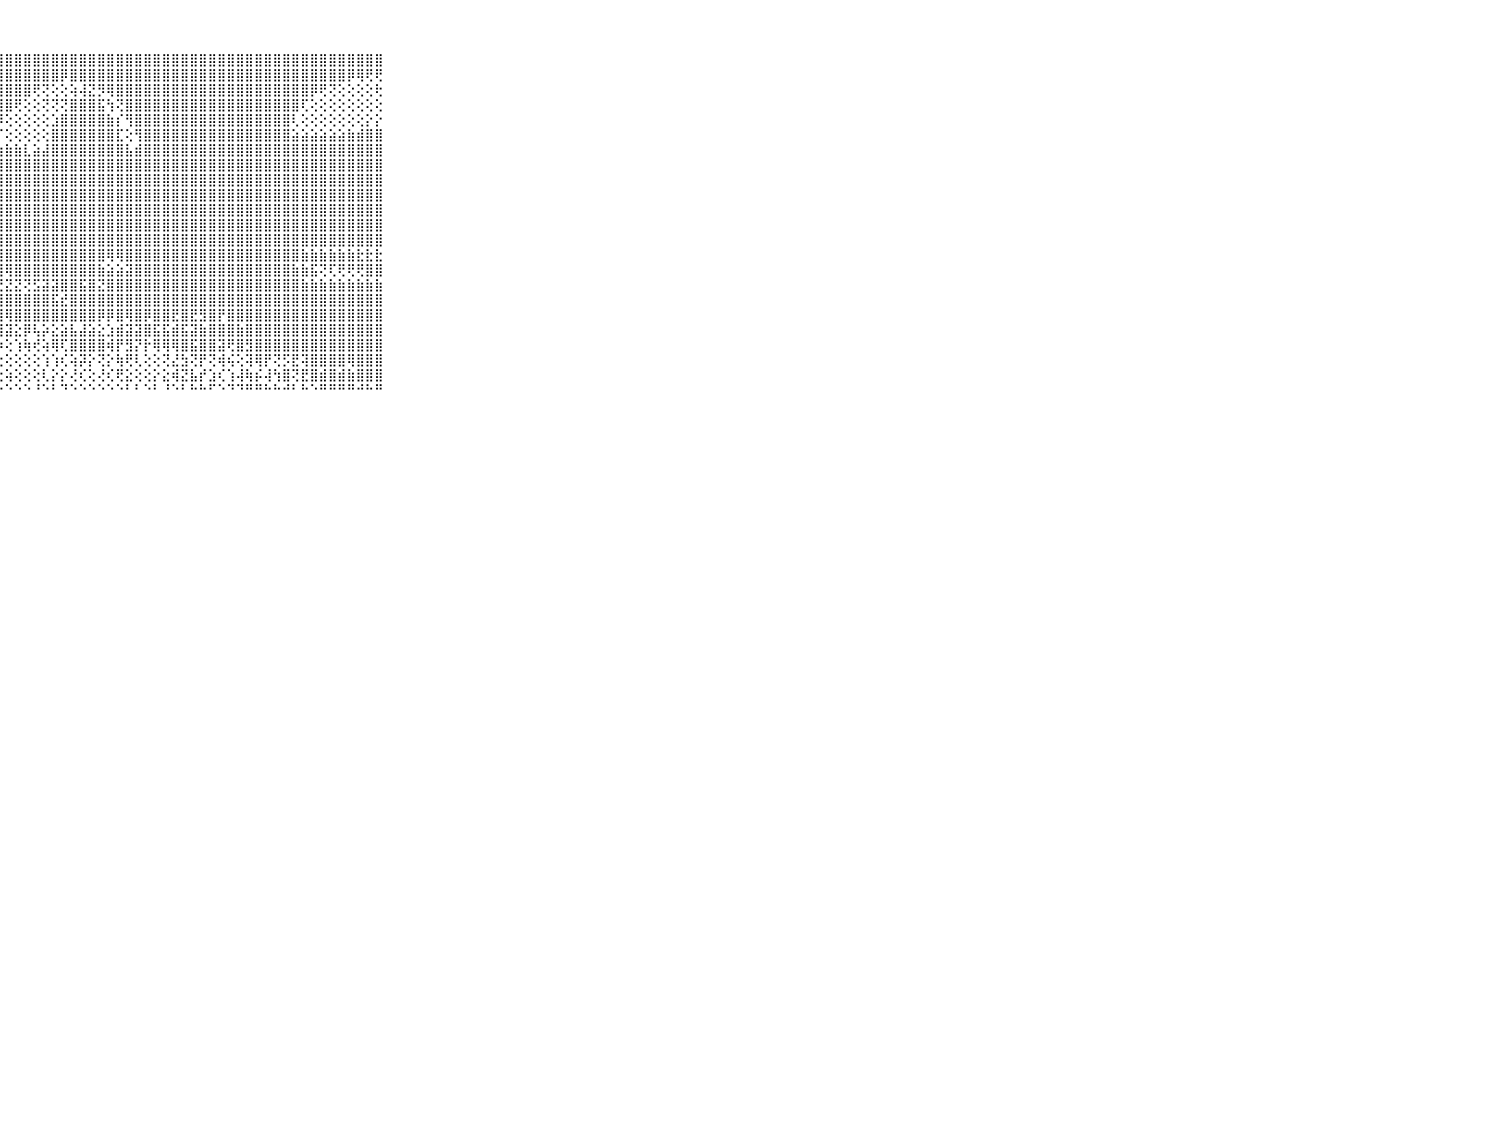

⠀⠀⠀⠀⠀⠀⠀⠀⠀⠀⠀⢸⣿⣿⣿⣿⣿⣿⣿⣿⣿⣿⣿⣿⣿⣿⣿⣿⣿⣿⣿⣿⣿⣿⣿⣿⣿⣿⣿⣿⣿⣿⣿⣿⣿⣿⣿⣿⣿⣿⣿⣿⣿⣿⣿⣿⣿⣿⣿⣿⣿⣿⣿⣿⣿⣿⣿⣿⣿⠀⠀⠀⠀⠀⠀⠀⠀⠀⠀⠀⠀
⠀⠀⠀⠀⠀⠀⠀⠀⠀⠀⠀⢸⣿⣿⣿⣿⣿⣿⣿⣿⣿⣿⣿⣿⣿⣿⣿⣿⣿⣿⣿⣿⣿⣿⡿⣿⣿⣿⣿⣿⣿⣿⣿⣿⣿⣿⣿⣿⣿⣿⣿⣿⣿⣿⣿⣿⣿⣿⣿⣿⣿⣿⣿⣿⣿⡿⢿⢟⢟⠀⠀⠀⠀⠀⠀⠀⠀⠀⠀⠀⠀
⠀⠀⠀⠀⠀⠀⠀⠀⠀⠀⠀⢸⣿⣿⣿⣿⣿⣿⣿⣿⣿⣿⣿⣿⣿⣿⣿⣿⣿⣿⣿⢟⢝⢕⢕⢵⢼⣝⡻⢿⣿⣿⣿⣿⣿⣿⣿⣿⣿⣿⣿⣿⣿⣿⣿⣿⣿⣿⣿⣿⣿⡿⢟⢝⢕⢕⢕⢕⢗⠀⠀⠀⠀⠀⠀⠀⠀⠀⠀⠀⠀
⠀⠀⠀⠀⠀⠀⠀⠀⠀⠀⠀⢸⣿⣿⣿⣿⣿⣿⣿⣿⣿⣿⣿⣿⣿⣿⣿⣿⣿⢟⢕⢕⢝⢝⢝⣿⣿⣿⣯⢳⢝⣿⣿⣿⣿⣿⣿⣿⣿⣿⣿⣿⣿⣿⣿⣿⣿⣿⣿⣿⢏⢕⢕⢕⢕⢕⢕⢕⢕⠀⠀⠀⠀⠀⠀⠀⠀⠀⠀⠀⠀
⠀⠀⠀⠀⠀⠀⠀⠀⠀⠀⠀⢸⣿⣿⣿⣿⣿⣿⣿⣿⣿⣿⣿⣿⣿⣿⣿⡿⢕⢕⢕⢕⢕⣱⣿⣿⣿⣿⣿⣷⡎⢻⣿⣿⣿⣿⣿⣿⣿⣿⣿⣿⣿⣿⣿⣿⣿⣿⣿⢇⢕⢕⢕⢕⢕⢕⢕⡕⡕⠀⠀⠀⠀⠀⠀⠀⠀⠀⠀⠀⠀
⠀⠀⠀⠀⠀⠀⠀⠀⠀⠀⠀⢸⣿⣿⣿⣿⣿⣿⣿⣿⣿⣿⣿⣿⣿⣿⣿⡏⢕⢕⢕⢕⢕⣿⣿⣿⣿⣿⣿⣿⣏⢕⢻⣿⣿⣿⣿⣿⣿⣿⣿⣿⣿⣿⣿⣿⣿⣿⣿⣵⣵⣵⣵⣵⣵⣷⣾⣿⣿⠀⠀⠀⠀⠀⠀⠀⠀⠀⠀⠀⠀
⠀⠀⠀⠀⠀⠀⠀⠀⠀⠀⠀⢸⣿⣿⣿⣿⣿⣿⣿⣿⣿⣿⣿⣿⣿⣿⣿⣷⣷⣷⣇⣵⣼⣿⣿⣿⣿⣿⣿⣿⣿⣧⣾⣿⣿⣿⣿⣿⣿⣿⣿⣿⣿⣿⣿⣿⣿⣿⣿⣿⣿⣿⣿⣿⣿⣿⣿⣿⣿⠀⠀⠀⠀⠀⠀⠀⠀⠀⠀⠀⠀
⠀⠀⠀⠀⠀⠀⠀⠀⠀⠀⠀⢸⣿⣿⣿⣿⣿⢏⢝⢝⢿⣿⣿⣿⣿⣿⣿⣿⣿⣿⣿⣿⣿⣿⣿⣿⣿⣿⣿⣿⣿⣿⣿⣿⣿⣿⣿⣿⣿⣿⣿⣿⣿⣿⣿⣿⣿⣿⣿⣿⣿⣿⣿⣿⣿⣿⣿⣿⣿⠀⠀⠀⠀⠀⠀⠀⠀⠀⠀⠀⠀
⠀⠀⠀⠀⠀⠀⠀⠀⠀⠀⠀⢸⣿⣿⣿⣿⣿⣾⢗⢱⢿⣿⣿⣿⣿⣿⣿⣿⣿⣿⣿⣿⣿⣿⣿⣿⣿⣿⣿⣿⣿⣿⣿⣿⣿⣿⣿⣿⣿⣿⣿⣿⣿⣿⣿⣿⣿⣿⣿⣿⣿⣿⣿⣿⣿⣿⣿⣿⣿⠀⠀⠀⠀⠀⠀⠀⠀⠀⠀⠀⠀
⠀⠀⠀⠀⠀⠀⠀⠀⠀⠀⠀⢸⣿⣿⣿⣿⢝⢕⢕⢕⢜⢟⣿⣿⣿⣿⣿⣿⣿⣿⣿⣿⣿⣿⣿⣿⣿⣿⣿⣿⣿⣿⣿⣿⣿⣿⣿⣿⣿⣿⣿⣿⣿⣿⣿⣿⣿⣿⣿⣿⣿⣿⣿⣿⣿⣿⣿⣿⣿⠀⠀⠀⠀⠀⠀⠀⠀⠀⠀⠀⠀
⠀⠀⠀⠀⠀⠀⠀⠀⠀⠀⠀⢸⣿⢟⣕⣵⣕⢕⢕⢕⢕⢕⣿⣿⣿⣿⣿⣿⣿⣿⣿⣿⣿⣿⣿⣿⣿⣿⣿⣿⣿⣿⣿⣿⣿⣿⣿⣿⣿⣿⣿⣿⣿⣿⣿⣿⣿⣿⣿⣿⣿⣿⣿⣿⣿⣿⣿⣿⣿⠀⠀⠀⠀⠀⠀⠀⠀⠀⠀⠀⠀
⠀⠀⠀⠀⠀⠀⠀⠀⠀⠀⠀⢱⣷⣾⣿⡿⢇⢕⢕⢕⢕⣾⣿⣿⣿⣿⣿⣿⣿⣿⣿⣿⣿⣿⣿⣿⣿⣿⣿⣿⣿⣿⣿⣿⣿⣿⣿⣿⣿⣿⣿⣿⣿⣿⣿⣿⣿⣿⣿⣿⣿⣿⣿⣿⣿⣿⣿⣿⣿⠀⠀⠀⠀⠀⠀⠀⠀⠀⠀⠀⠀
⠀⠀⠀⠀⠀⠀⠀⠀⠀⠀⠀⠸⢟⢏⠙⢕⢕⢕⢕⢕⣵⣿⣿⣿⣿⣿⣿⣿⣿⣿⣿⣿⣿⣿⣿⣿⣿⣿⣿⣿⣿⣿⣿⣿⣿⣿⣿⣿⣿⣿⣿⣿⣿⣿⣿⣿⣿⣿⣿⣿⣿⣿⣿⣿⣿⣿⣿⣿⣿⠀⠀⠀⠀⠀⠀⠀⠀⠀⠀⠀⠀
⠀⠀⠀⠀⠀⠀⠀⠀⠀⠀⠀⢀⢔⣱⣿⣿⣿⣿⣧⣵⣟⡟⢿⢿⣿⣿⣿⣿⣿⣿⣿⣿⣿⣿⣿⣿⣿⣿⣿⢿⢿⣿⣿⣿⣿⣿⣿⣿⣿⣿⣿⣿⣿⣿⣿⣿⣿⣿⣿⣿⣷⣷⣷⣷⣷⣷⣗⣗⣗⠀⠀⠀⠀⠀⠀⠀⠀⠀⠀⠀⠀
⠀⠀⠀⠀⠀⠀⠀⠀⠀⠀⠀⢸⣵⣵⢜⢝⣿⣿⣿⣿⣿⣿⣿⣷⣵⣾⢻⢻⢿⣿⣿⣿⣿⣿⣿⣿⣿⣿⣷⣵⣵⣽⣿⣿⣿⣿⣿⣿⣿⣿⣿⣿⣿⣿⣿⣿⣿⣿⣿⣷⣷⣯⢝⢏⢟⢟⢟⣿⣿⠀⠀⠀⠀⠀⠀⠀⠀⠀⠀⠀⠀
⠀⠀⠀⠀⠀⠀⠀⠀⠀⠀⠀⢘⣟⡇⢕⢕⢔⢜⢟⢟⢿⡿⡟⡟⢻⣕⣕⣜⣝⣝⢝⣫⣽⣽⣿⣿⣯⣿⣝⣿⣿⣿⣿⣿⣿⣿⣿⣿⣿⣿⣿⣿⣿⣿⣿⣿⣿⣿⣿⣿⣷⣷⣷⣷⣷⣷⣷⣷⣷⠀⠀⠀⠀⠀⠀⠀⠀⠀⠀⠀⠀
⠀⠀⠀⠀⠀⠀⠀⠀⠀⠀⠀⢸⢷⣾⢷⣯⣿⣿⣿⢿⣿⢻⢿⣿⣿⣿⣿⣿⣿⣿⣿⣿⣿⣯⣞⣿⣿⣿⣿⣿⣿⣿⣿⣿⣿⣿⣿⣿⣿⣿⣿⣿⣿⣿⣿⣿⣿⣿⣿⣿⣿⣿⣿⣿⣿⣿⣿⣿⣿⠀⠀⠀⠀⠀⠀⠀⠀⠀⠀⠀⠀
⠀⠀⠀⠀⠀⠀⠀⠀⠀⠀⠀⢸⣿⣿⣿⣿⣿⣿⣿⣿⣿⣿⢿⣿⣿⣿⣿⣿⢿⣿⣿⣿⣿⣿⣿⣿⣿⣿⡿⡿⣿⢿⣿⡿⣿⣿⣟⣿⣟⣻⣿⡟⣿⣿⣿⣿⣿⣿⣿⣿⣿⣿⣿⣿⣿⣿⣿⣿⣿⠀⠀⠀⠀⠀⠀⠀⠀⠀⠀⠀⠀
⠀⠀⠀⠀⠀⠀⠀⠀⠀⠀⠀⢜⣟⣿⢟⢿⡟⢟⣿⡿⢟⢟⢟⢝⢜⢝⢝⢼⣽⣕⡿⢧⡵⣕⣵⣧⣼⣵⣕⣱⣾⣽⣽⣿⣯⣯⣾⣯⣽⣷⣿⣿⣿⣷⣿⣿⣿⣿⣿⣿⣿⣿⣿⣿⣿⣿⣿⣿⣿⠀⠀⠀⠀⠀⠀⠀⠀⠀⠀⠀⠀
⠀⠀⠀⠀⠀⠀⠀⠀⠀⠀⠀⠅⢕⢕⢕⢕⢕⢕⣵⢜⣕⢕⢝⡕⡜⣵⢜⡵⢕⢱⢷⢞⢵⢿⢏⣿⣿⣿⣿⢾⡟⣻⡝⡗⢿⢿⢿⣿⣯⣿⣿⣽⢟⣿⣻⣿⣿⣿⣿⣿⣿⣿⣿⣿⣿⣿⣿⣿⣿⠀⠀⠀⠀⠀⠀⠀⠀⠀⠀⠀⠀
⠀⠀⠀⠀⠀⠀⠀⠀⠀⠀⠀⢔⢕⢕⢕⢱⢟⢝⢝⢇⢱⢕⢝⢜⢇⢝⢇⢕⢕⢕⢕⢕⢱⢱⢎⢵⡽⡕⢝⡕⢷⢟⢇⢕⢕⢝⣜⣳⢝⡟⢝⢾⢮⢕⢽⢿⡟⢝⡫⣟⢽⣿⣿⣿⣿⢿⣿⣿⣿⠀⠀⠀⠀⠀⠀⠀⠀⠀⠀⠀⠀
⠀⠀⠀⠀⠀⠀⠀⠀⠀⠀⠀⢕⢕⢧⢕⢵⢕⡕⢕⢕⢇⢕⢕⢕⢕⢕⢇⢕⢵⢕⢕⢕⢇⡕⡕⢜⢎⢕⢜⢎⢟⣕⢕⢕⡕⣕⢾⣝⣧⡞⣱⢎⢱⢼⢷⡮⢼⢳⣿⢝⣟⣿⣾⣿⣾⣷⣿⣿⣿⠀⠀⠀⠀⠀⠀⠀⠀⠀⠀⠀⠀
⠀⠀⠀⠀⠀⠀⠀⠀⠀⠀⠀⠑⠑⠑⠑⠑⠑⠑⠑⠑⠑⠑⠑⠑⠑⠃⠑⠑⠑⠑⠑⠘⠑⠃⠙⠑⠑⠑⠑⠑⠑⠃⠃⠑⠃⠘⠑⠃⠓⠓⠋⠑⠙⠙⠛⠛⠓⠓⠚⠃⠓⠑⠛⠛⠛⠛⠚⠓⠛⠀⠀⠀⠀⠀⠀⠀⠀⠀⠀⠀⠀